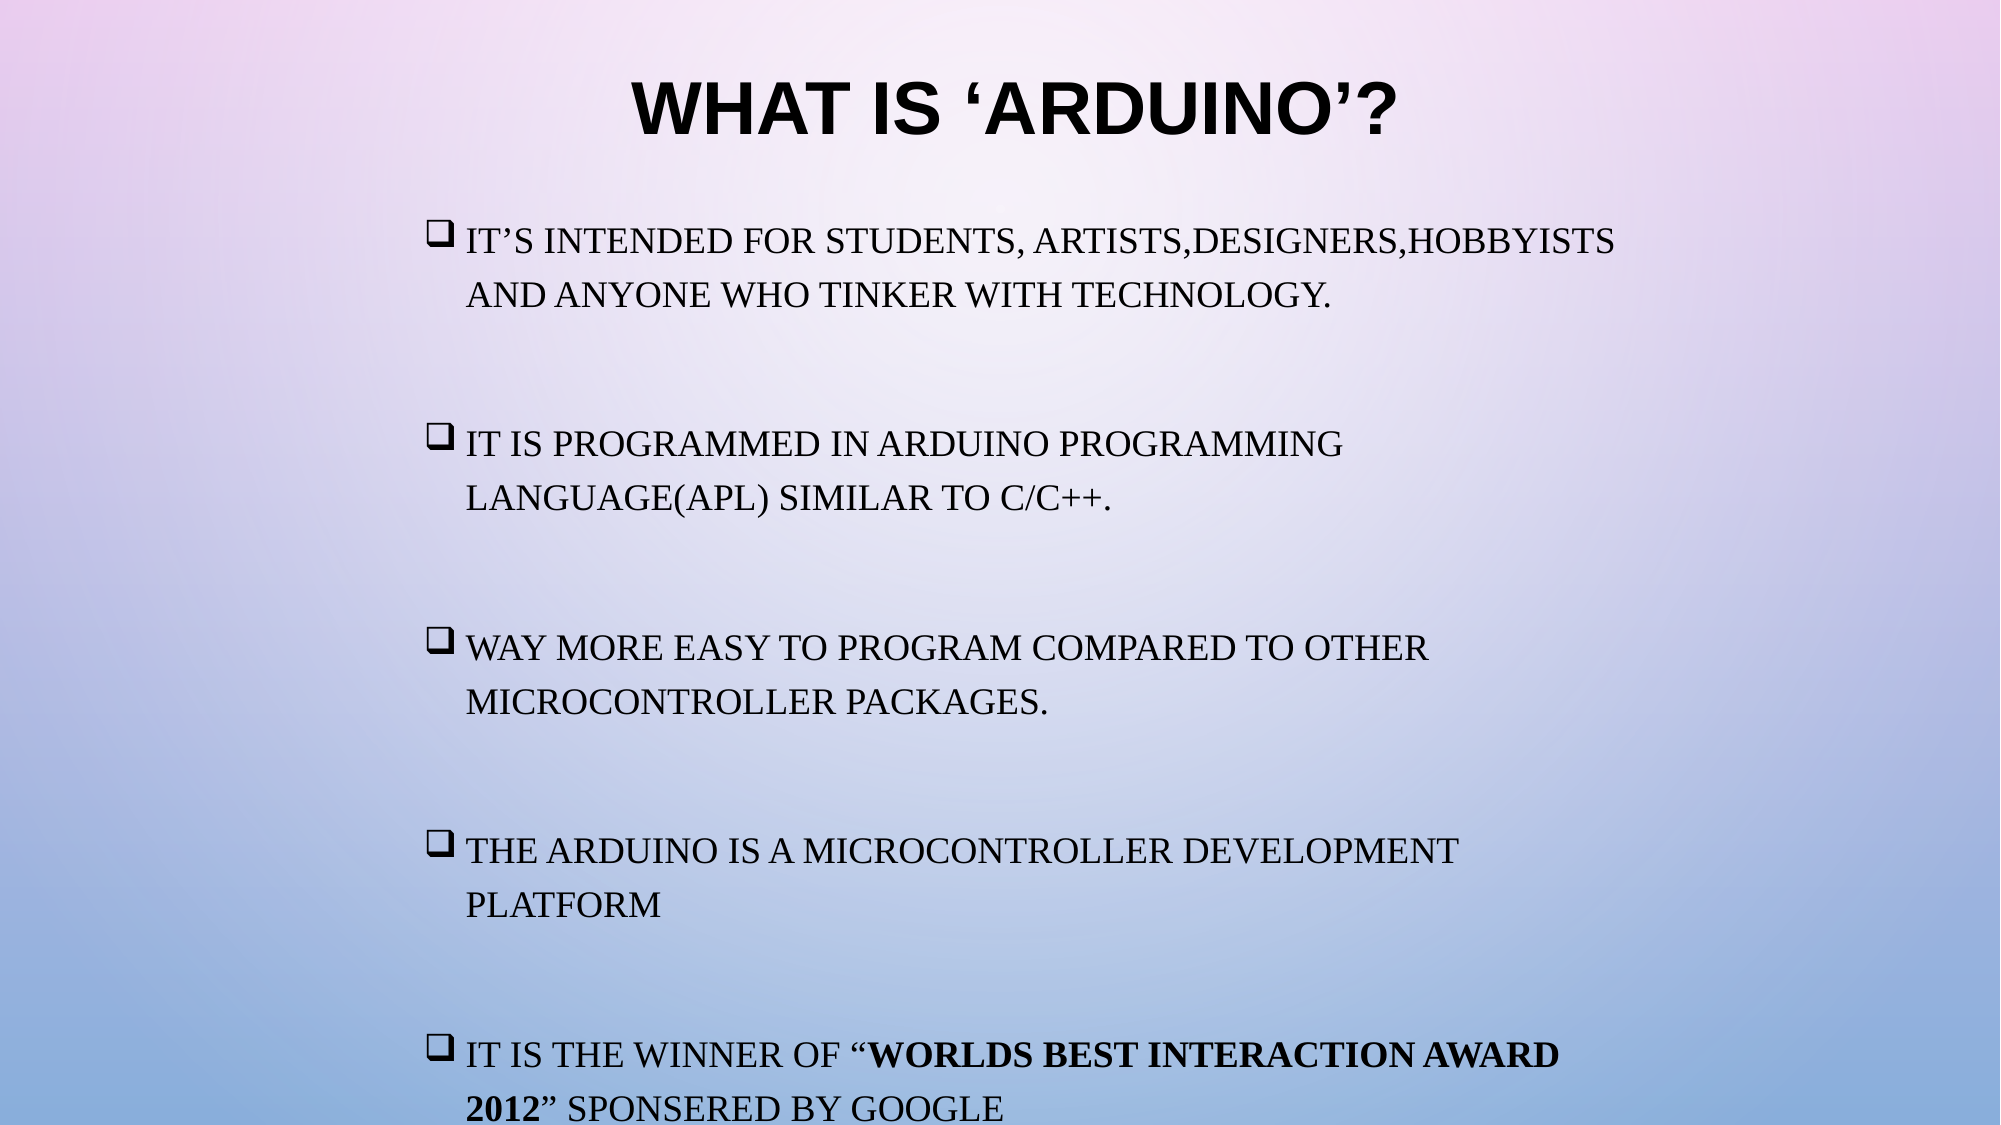

# What is ‘ARDUINO’?
It’s intended for students, artists,designers,hobbyists and anyone who tinker with technology.

It is programmed in Arduino Programming language(APL) similar to C/C++.

Way more easy to program compared to other microcontroller packages.

The Arduino is a microcontroller development platform

It is the winner of “worlds best interaction award 2012” sponsered by google